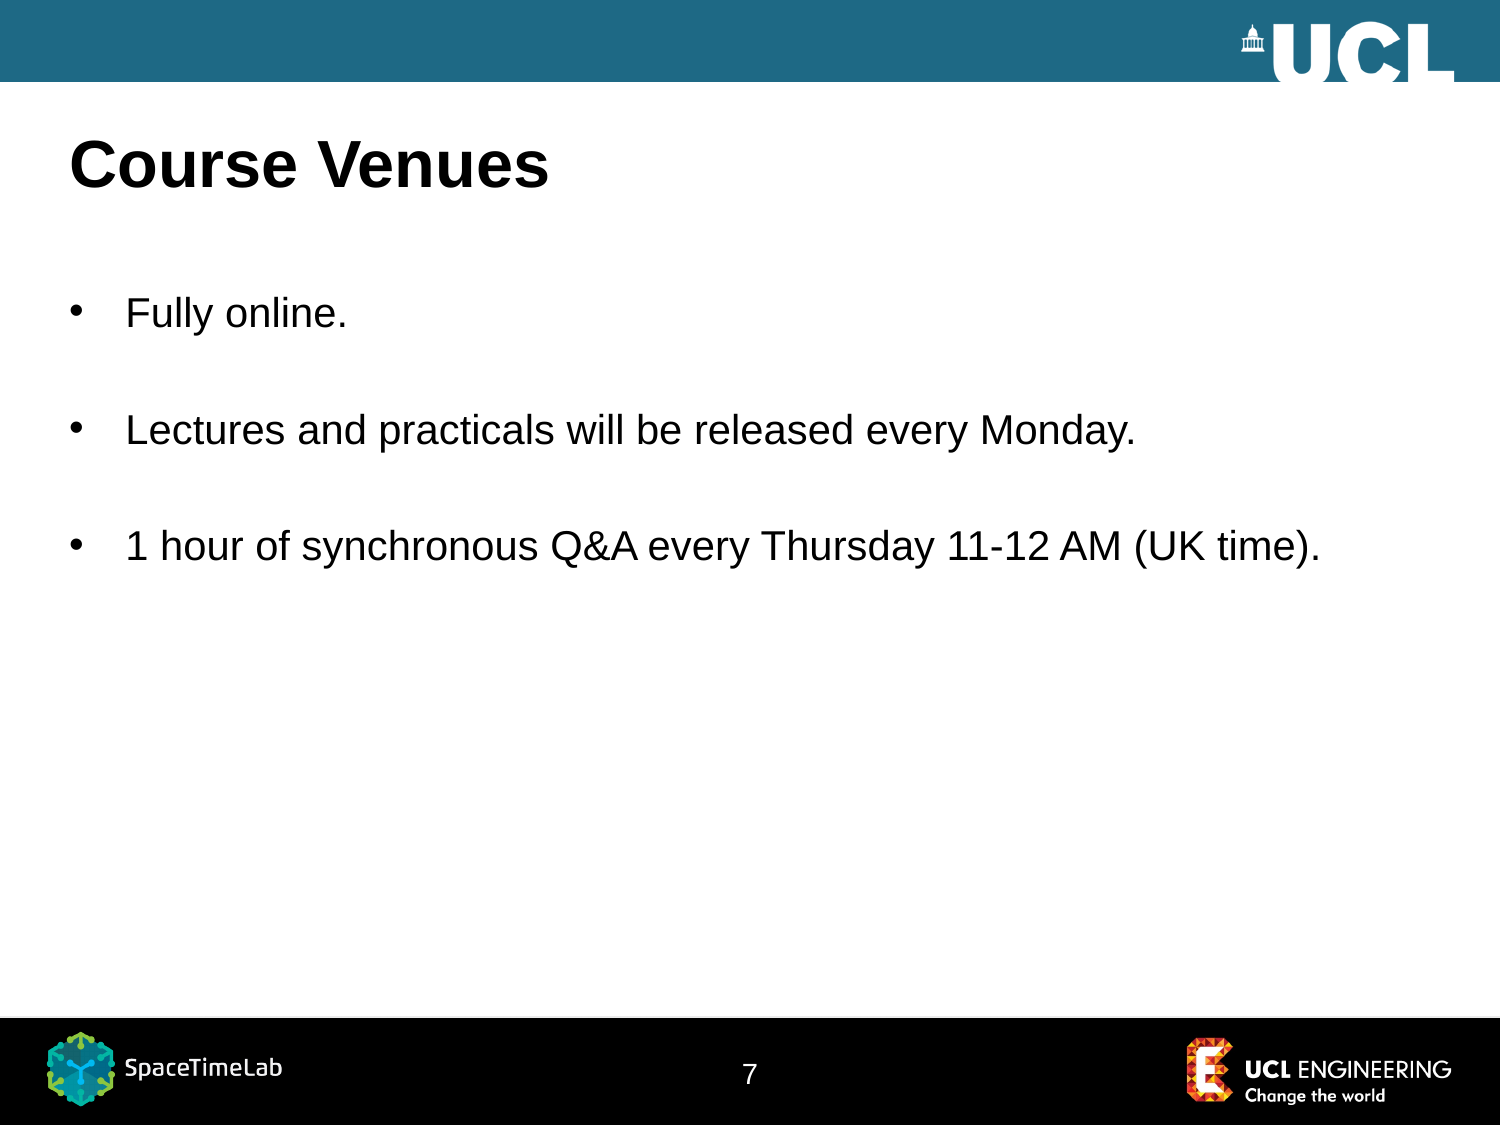

# Course Venues

Fully online.

Lectures and practicals will be released every Monday.

1 hour of synchronous Q&A every Thursday 11-12 AM (UK time).

8